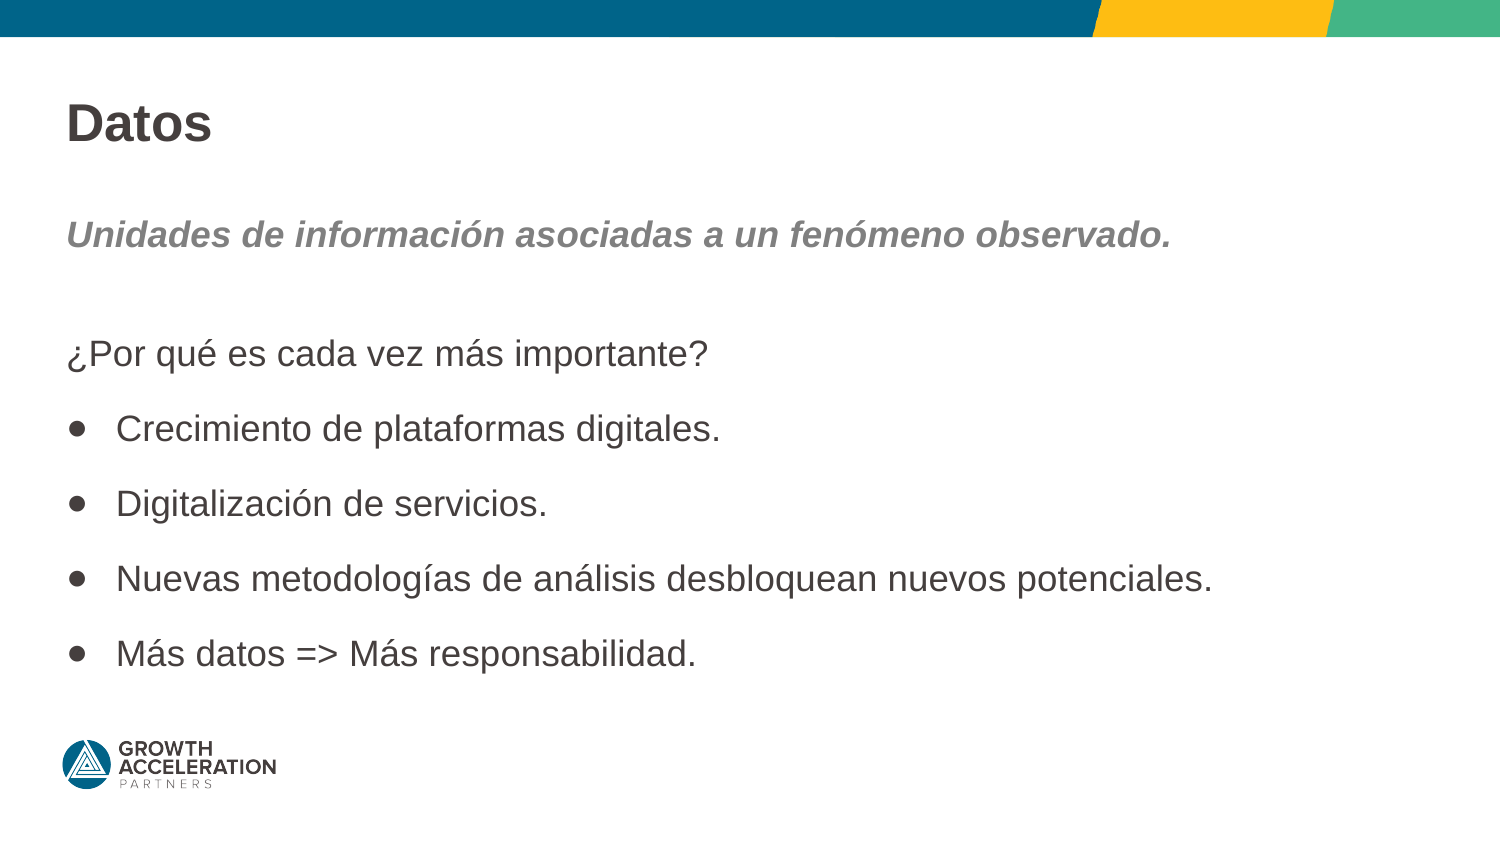

# Datos
Unidades de información asociadas a un fenómeno observado.
¿Por qué es cada vez más importante?
Crecimiento de plataformas digitales.
Digitalización de servicios.
Nuevas metodologías de análisis desbloquean nuevos potenciales.
Más datos => Más responsabilidad.